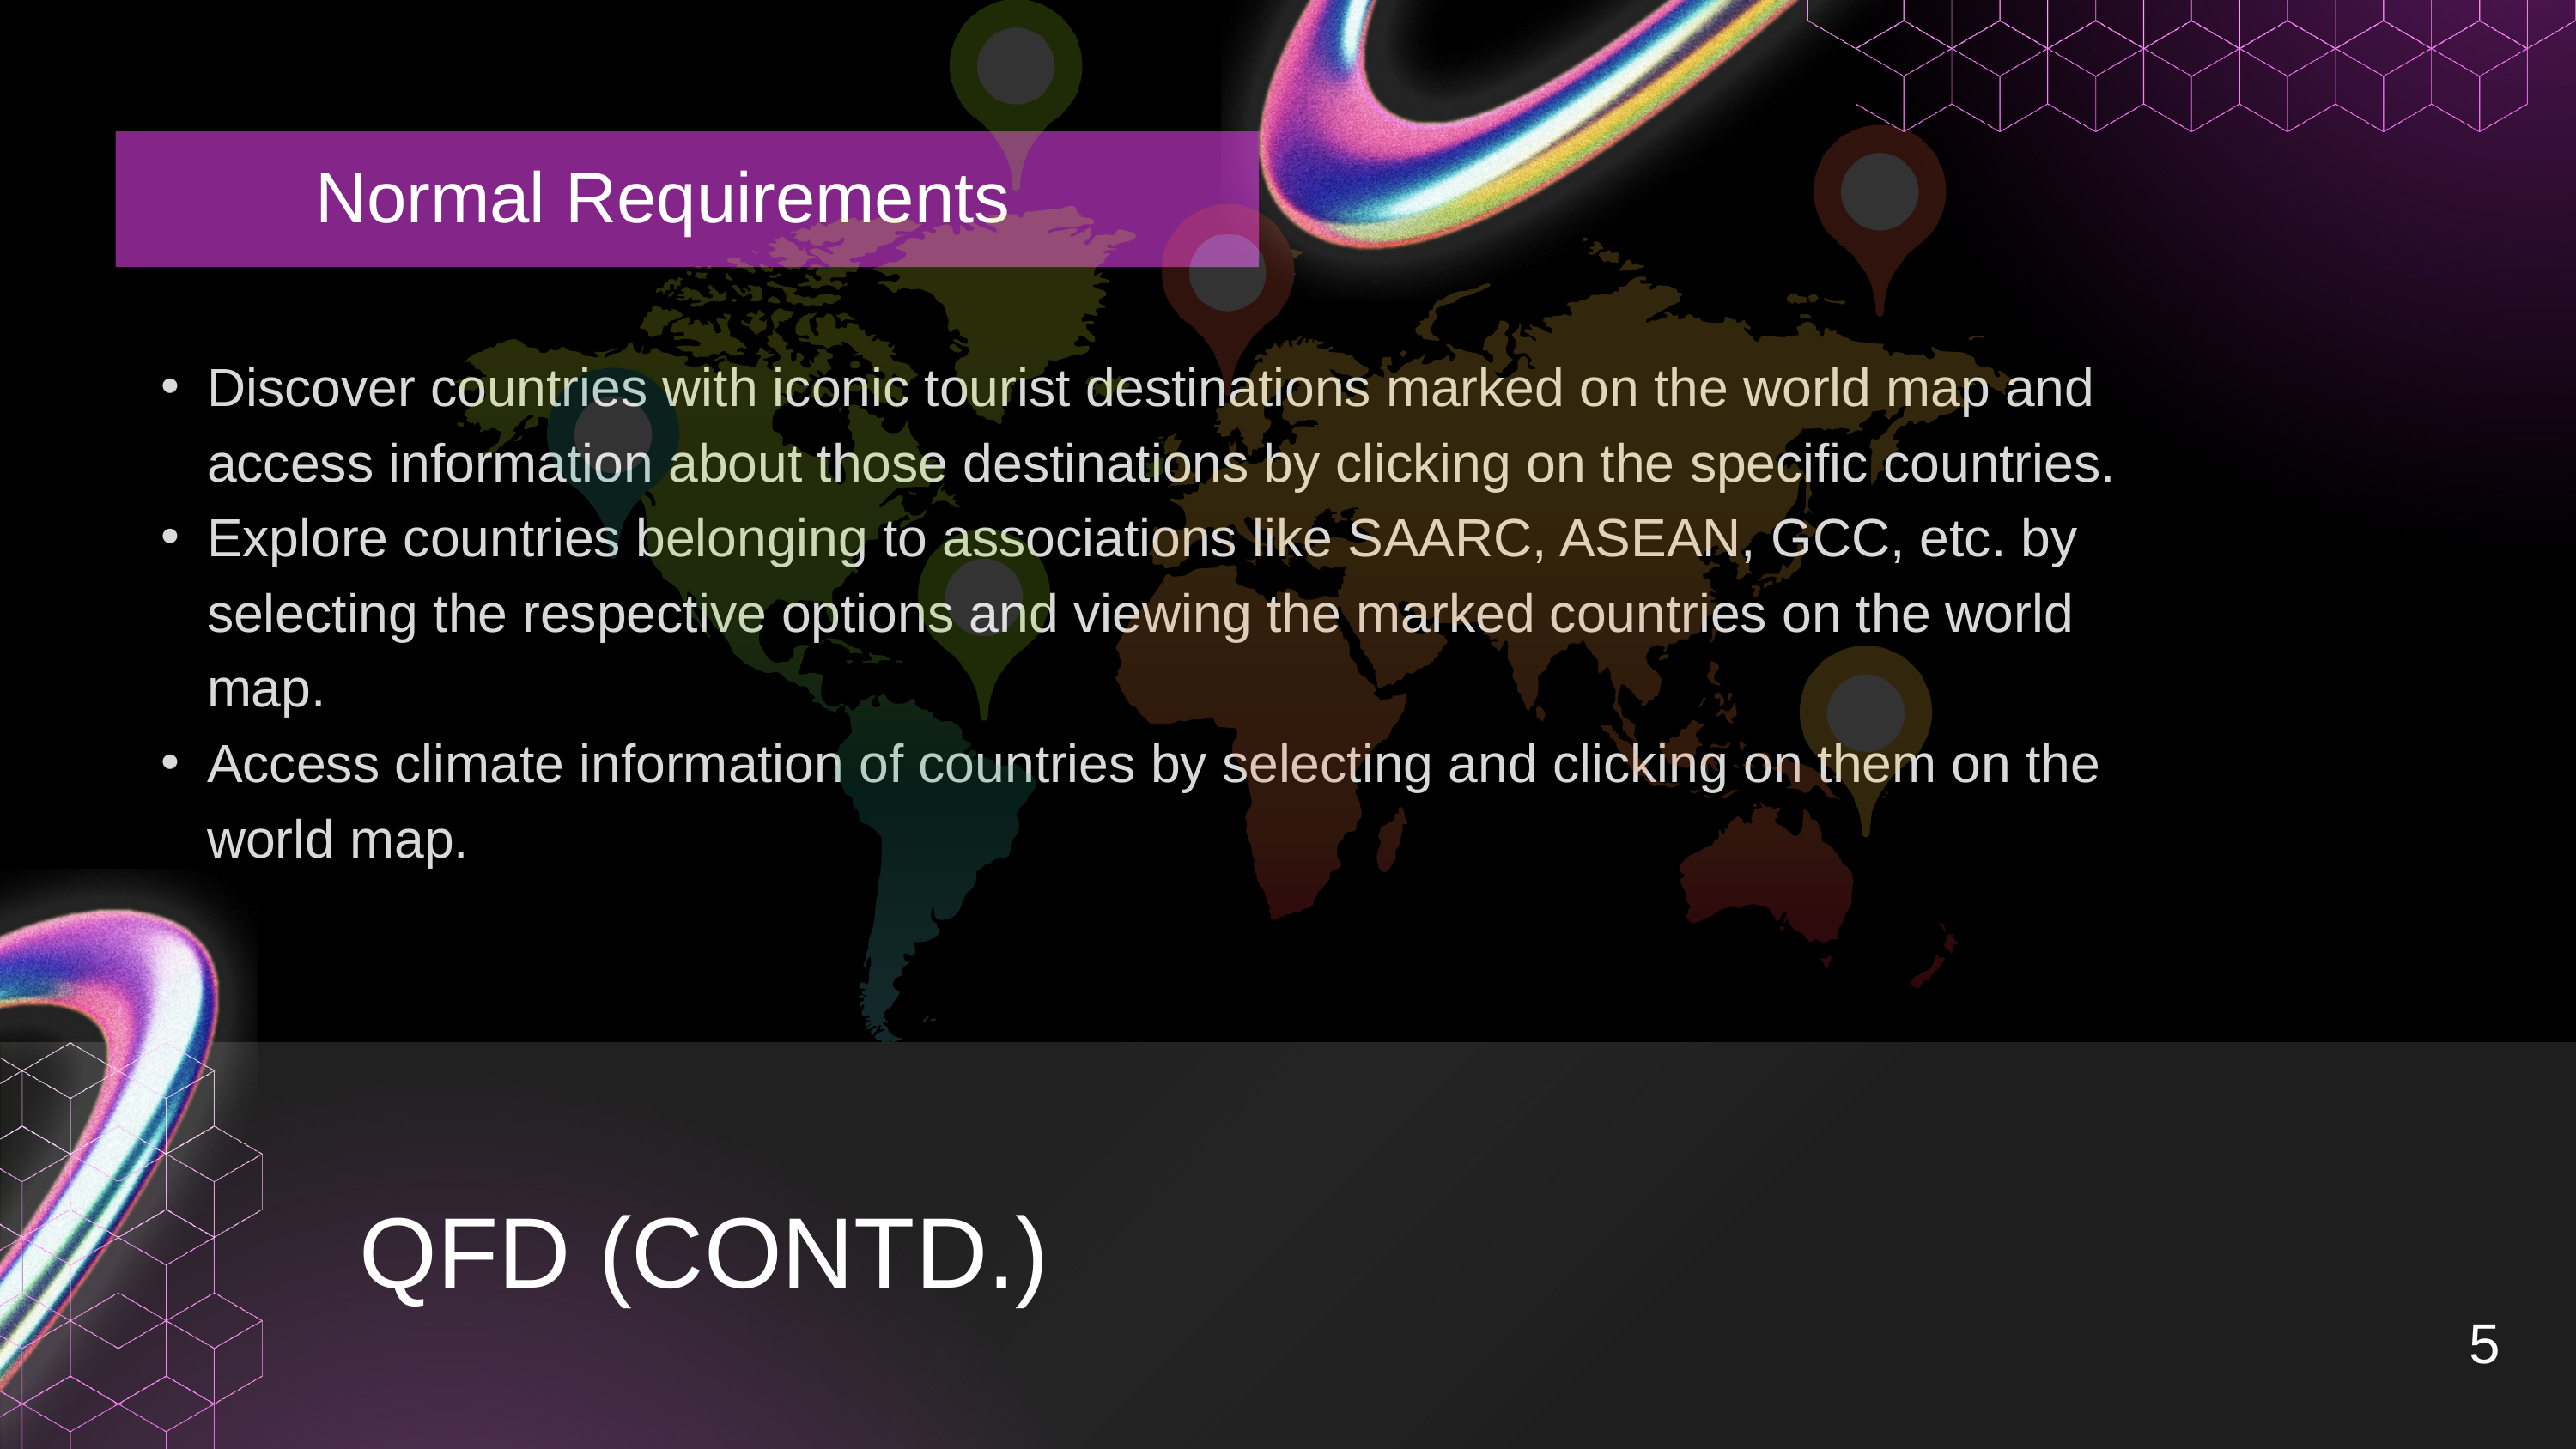

Normal Requirements
Discover countries with iconic tourist destinations marked on the world map and access information about those destinations by clicking on the specific countries.
Explore countries belonging to associations like SAARC, ASEAN, GCC, etc. by selecting the respective options and viewing the marked countries on the world map.
Access climate information of countries by selecting and clicking on them on the world map.

QFD (CONTD.)
5